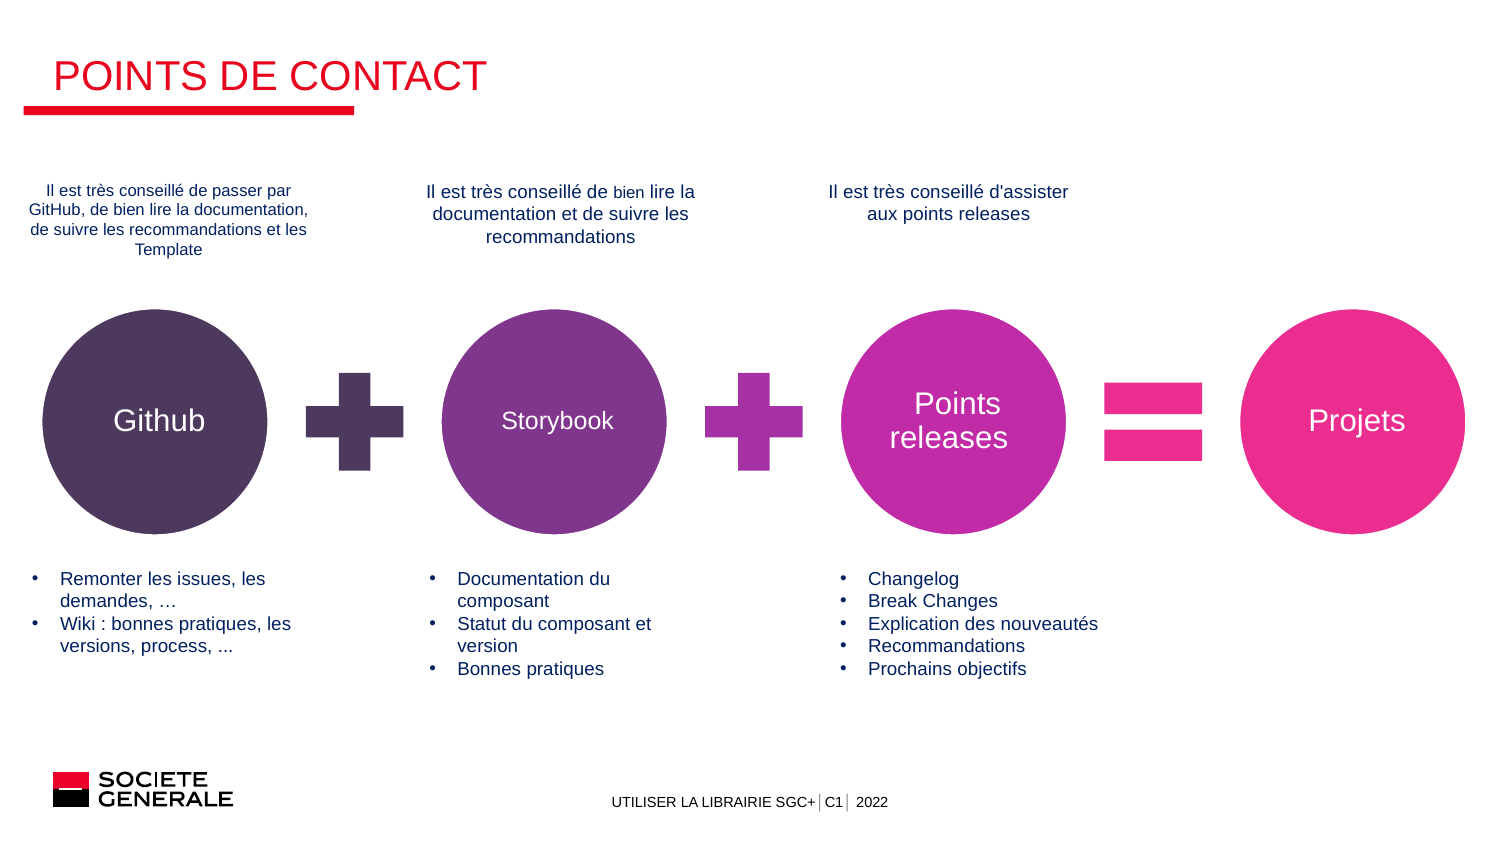

# points de contact
 Github

 Storybook

 Points releases

 Projets
Il est très conseillé de passer par GitHub, de bien lire la documentation, de suivre les recommandations et les Template
Il est très conseillé de bien lire la documentation et de suivre les recommandations
Il est très conseillé d'assister aux points releases
Remonter les issues, les demandes, …
Wiki : bonnes pratiques, les versions, process, ...
Documentation du composant
Statut du composant et version
Bonnes pratiques
Changelog
Break Changes
Explication des nouveautés
Recommandations
Prochains objectifs